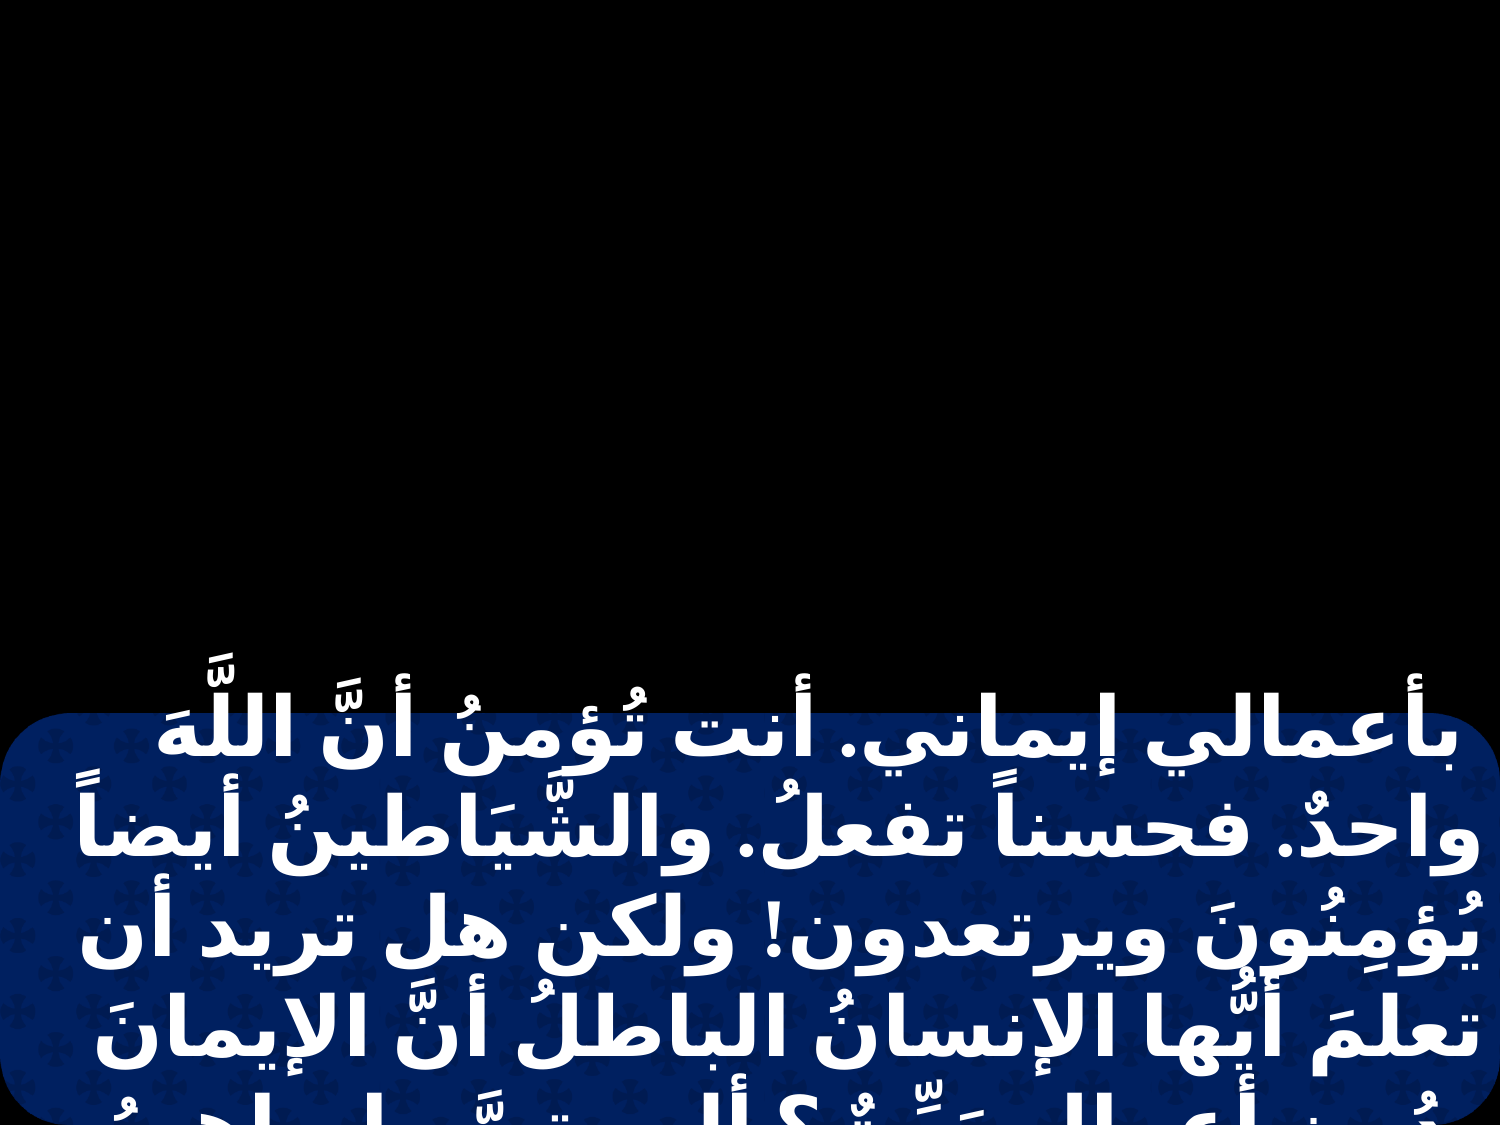

بأعمالي إيماني. أنت تُؤمنُ أنَّ اللَّهَ واحدٌ. فحسناً تفعلُ. والشَّيَاطينُ أيضاً يُؤمِنُونَ ويرتعدون! ولكن هل تريد أن تعلمَ أيُّها الإنسانُ الباطلُ أنَّ الإيمانَ بدُونِ أعمال مَيِّتٌ؟ ألم يتبرَّر إبراهيمُ